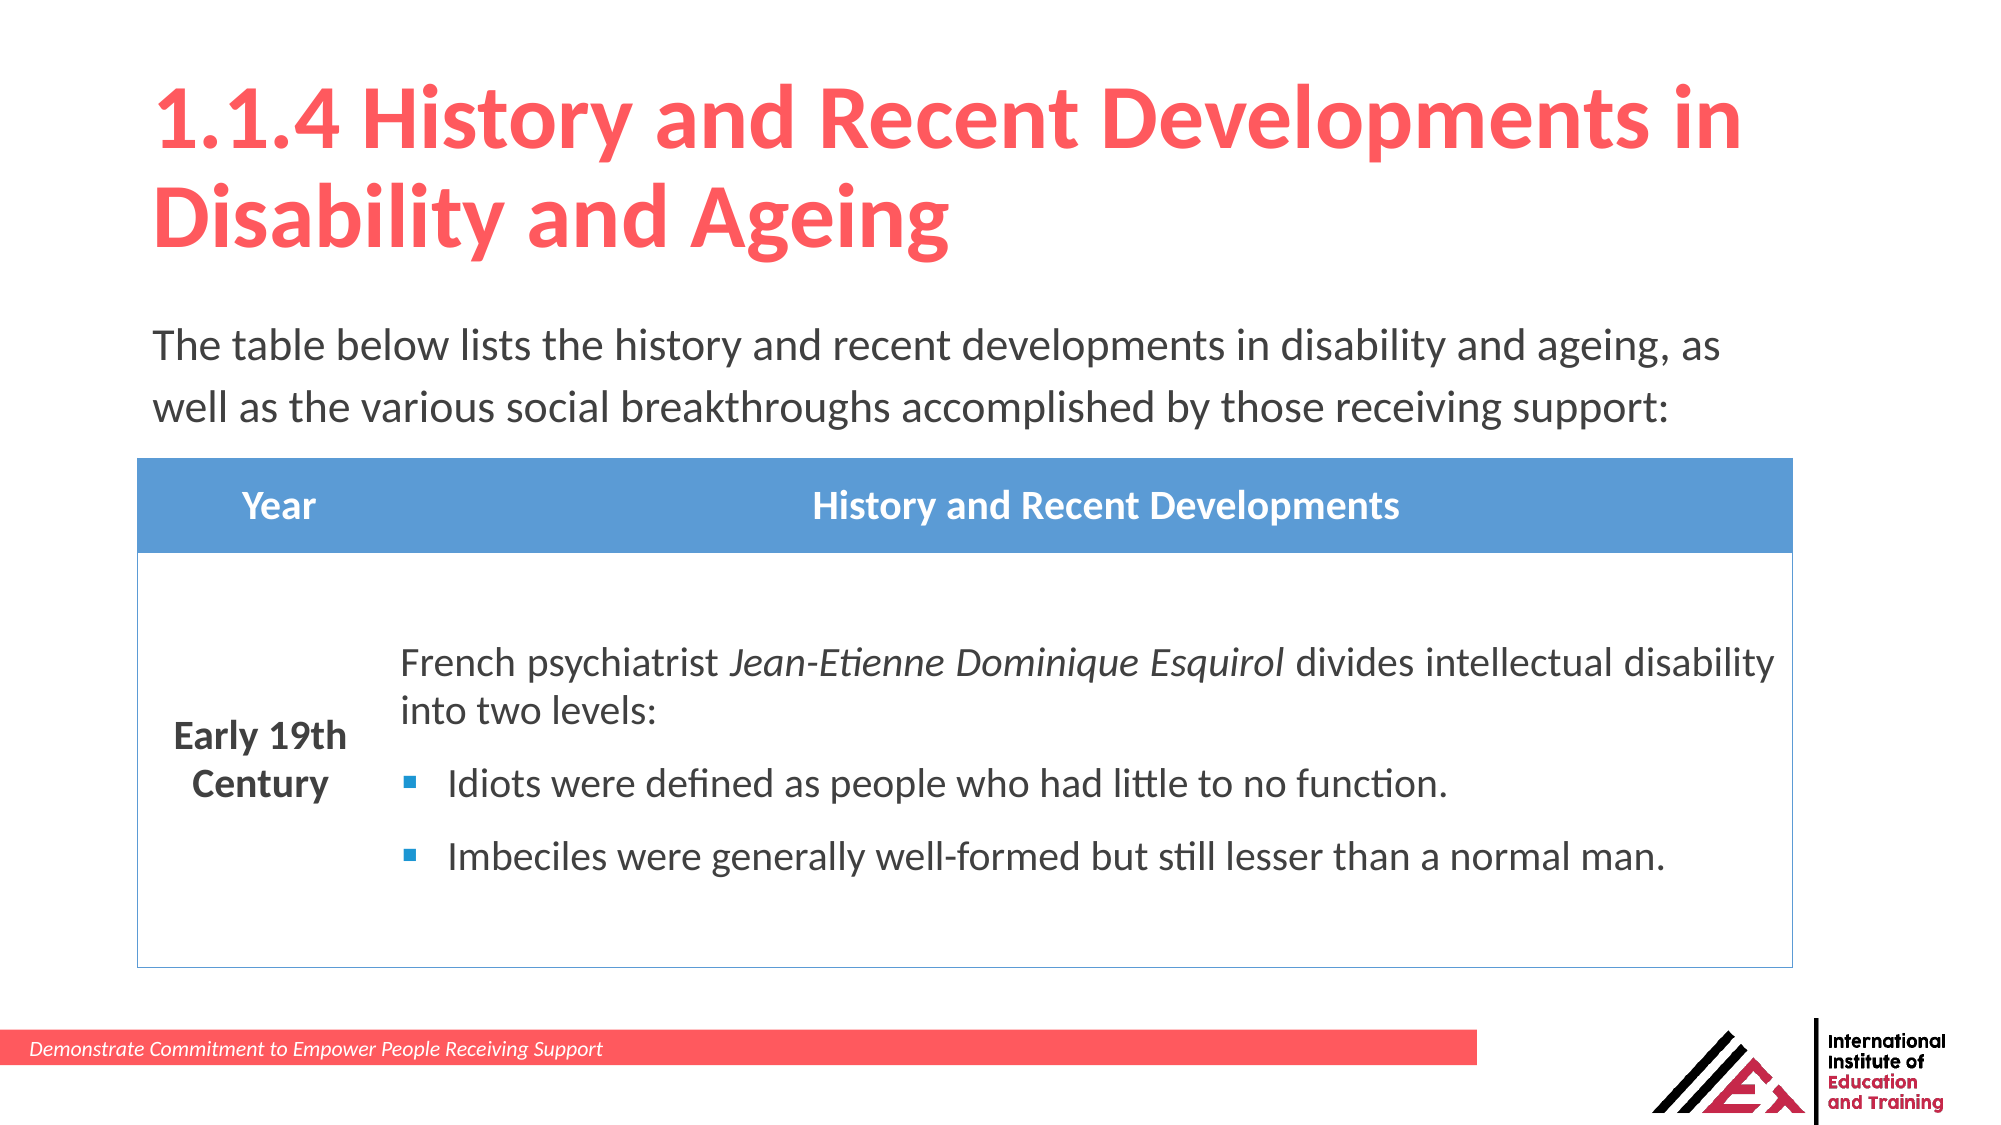

# 1.1.4 History and Recent Developments in Disability and Ageing
The table below lists the history and recent developments in disability and ageing, as well as the various social breakthroughs accomplished by those receiving support:

| Year | History and Recent Developments |
| --- | --- |
| Early 19th Century | French psychiatrist Jean-Etienne Dominique Esquirol divides intellectual disability into two levels: Idiots were defined as people who had little to no function. Imbeciles were generally well-formed but still lesser than a normal man. |
Demonstrate Commitment to Empower People Receiving Support